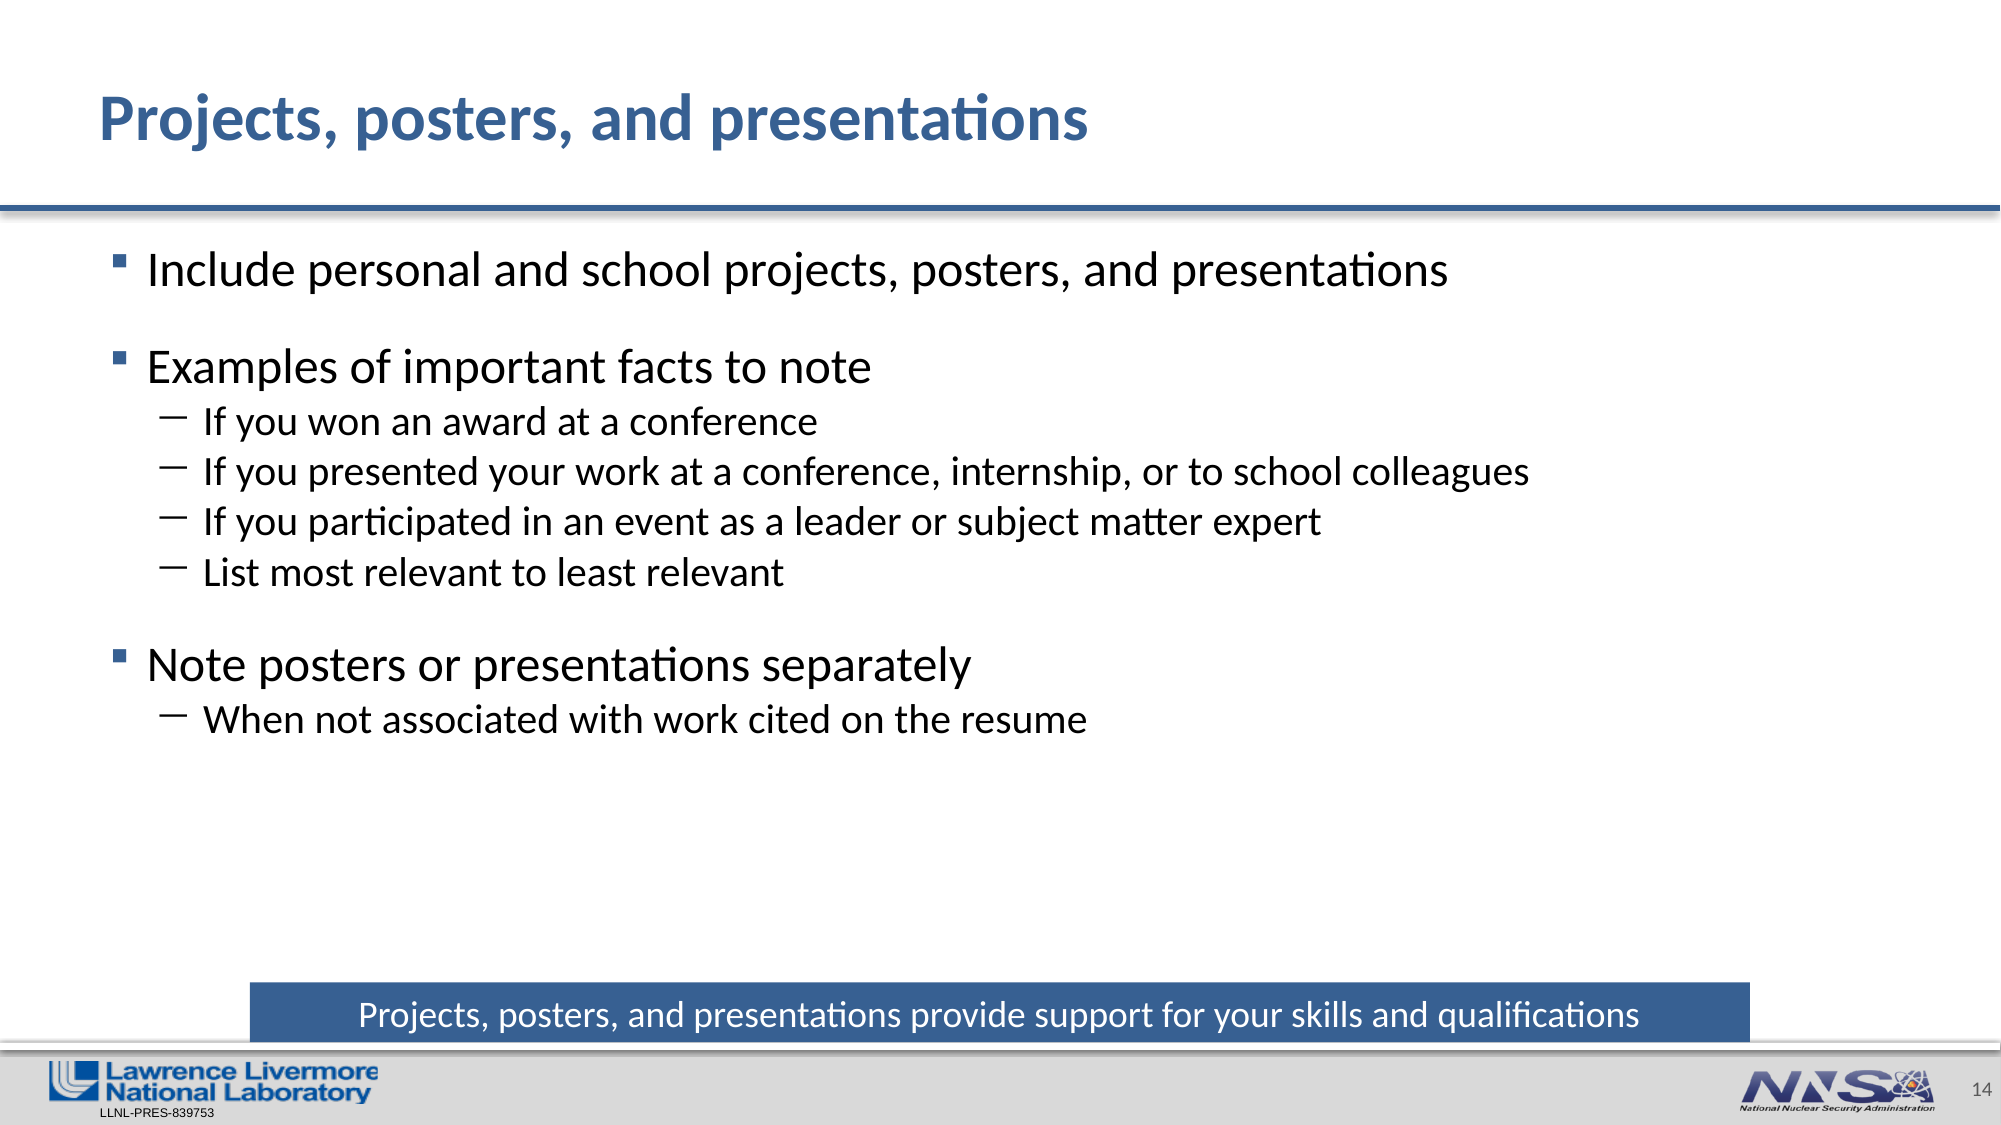

# Projects, posters, and presentations
Include personal and school projects, posters, and presentations
Examples of important facts to note
If you won an award at a conference
If you presented your work at a conference, internship, or to school colleagues
If you participated in an event as a leader or subject matter expert
List most relevant to least relevant
Note posters or presentations separately
When not associated with work cited on the resume

Projects, posters, and presentations provide support for your skills and qualifications